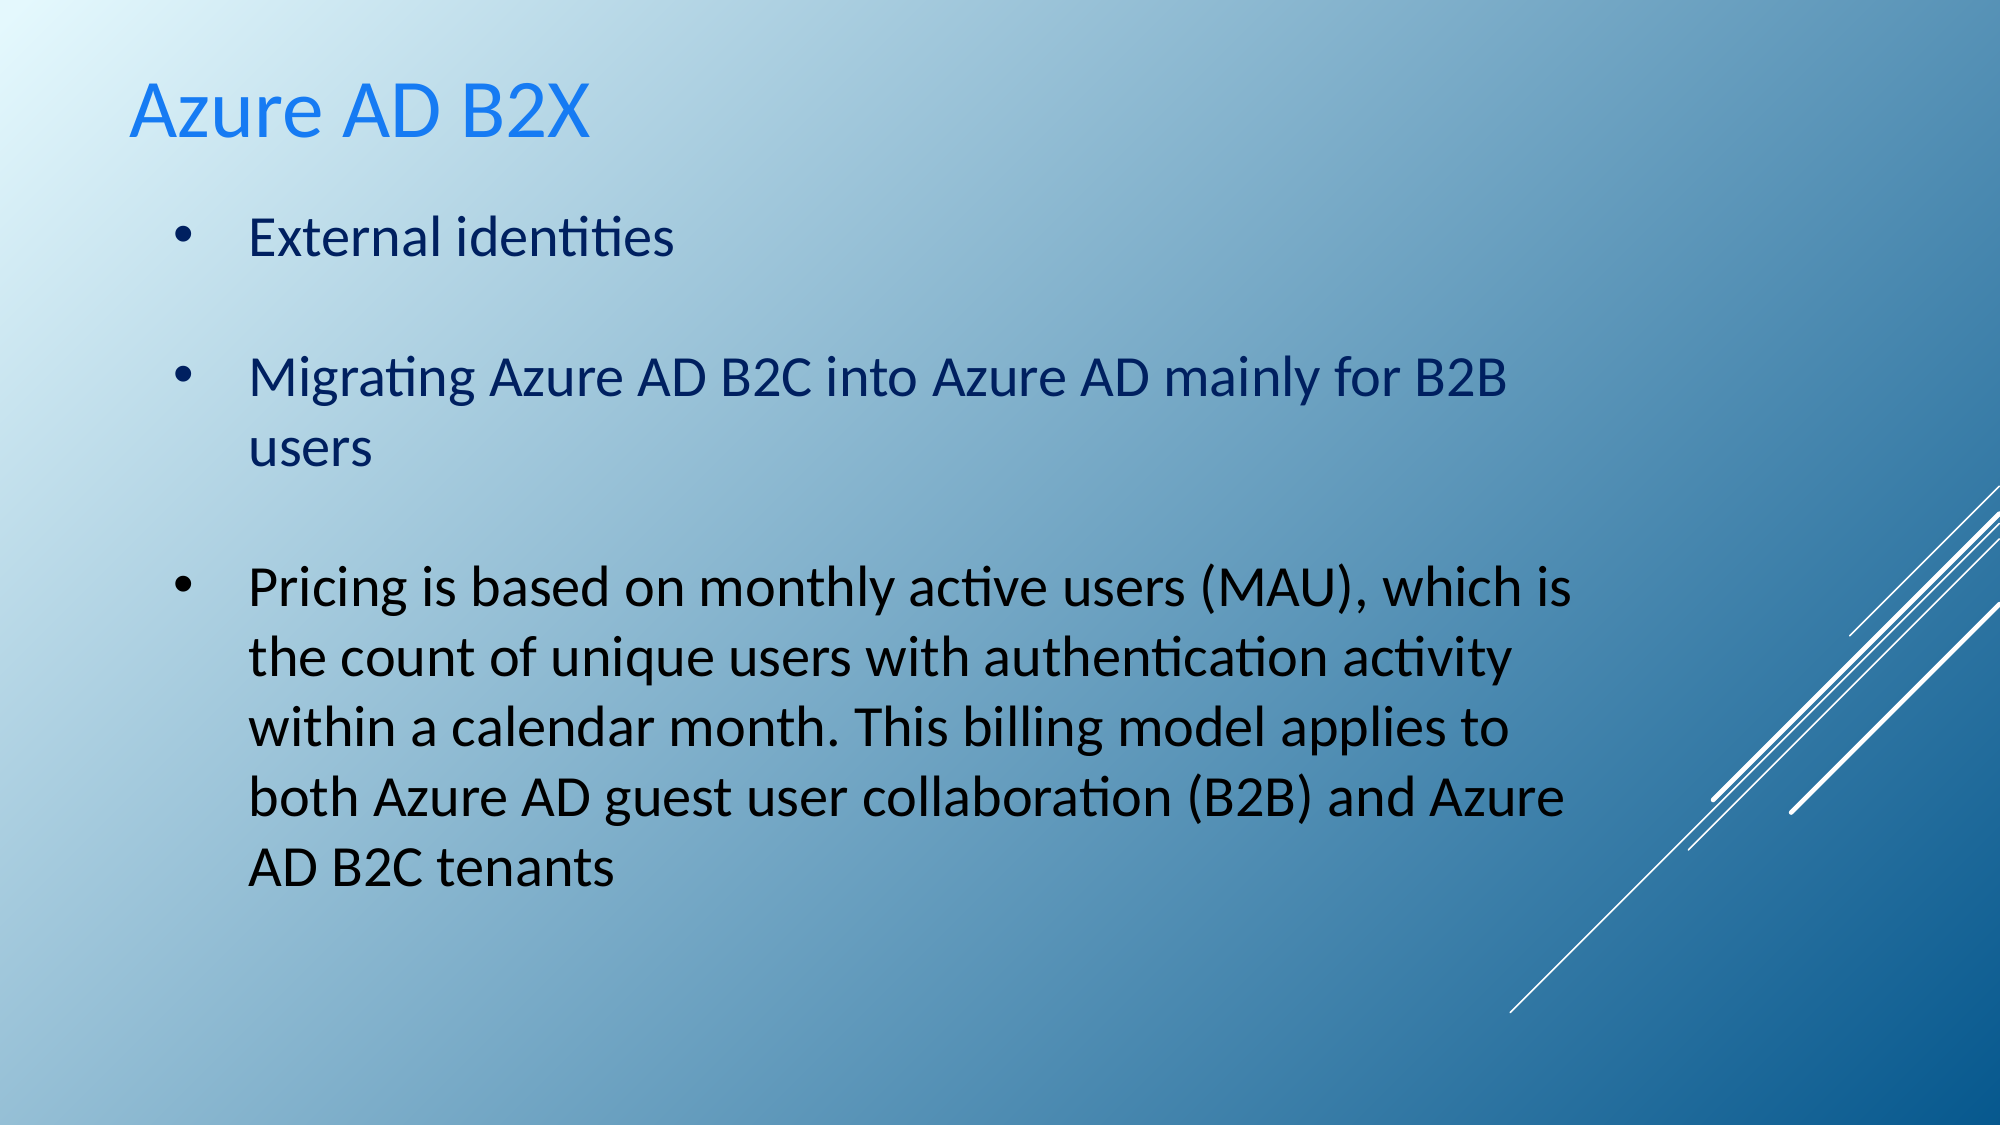

Azure AD B2X
External identities

Migrating Azure AD B2C into Azure AD mainly for B2B users

Pricing is based on monthly active users (MAU), which is the count of unique users with authentication activity within a calendar month. This billing model applies to both Azure AD guest user collaboration (B2B) and Azure AD B2C tenants